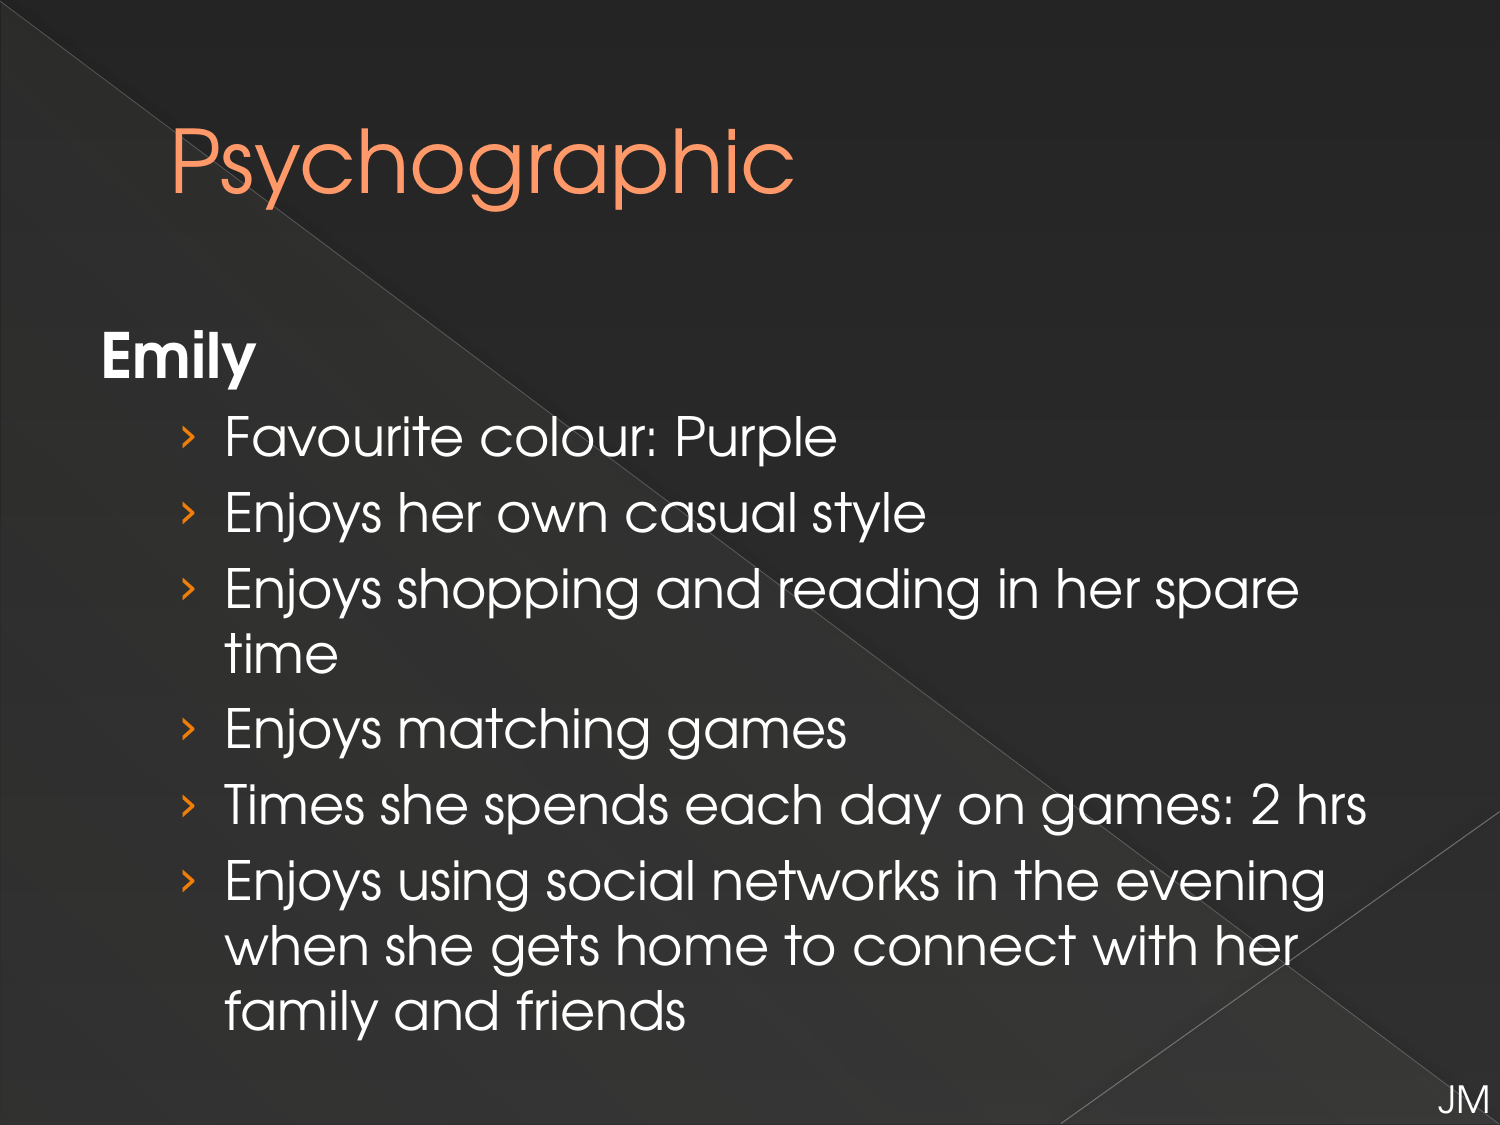

# Psychographic
Emily
Favourite colour: Purple
Enjoys her own casual style
Enjoys shopping and reading in her spare time
Enjoys matching games
Times she spends each day on games: 2 hrs
Enjoys using social networks in the evening when she gets home to connect with her family and friends
JM